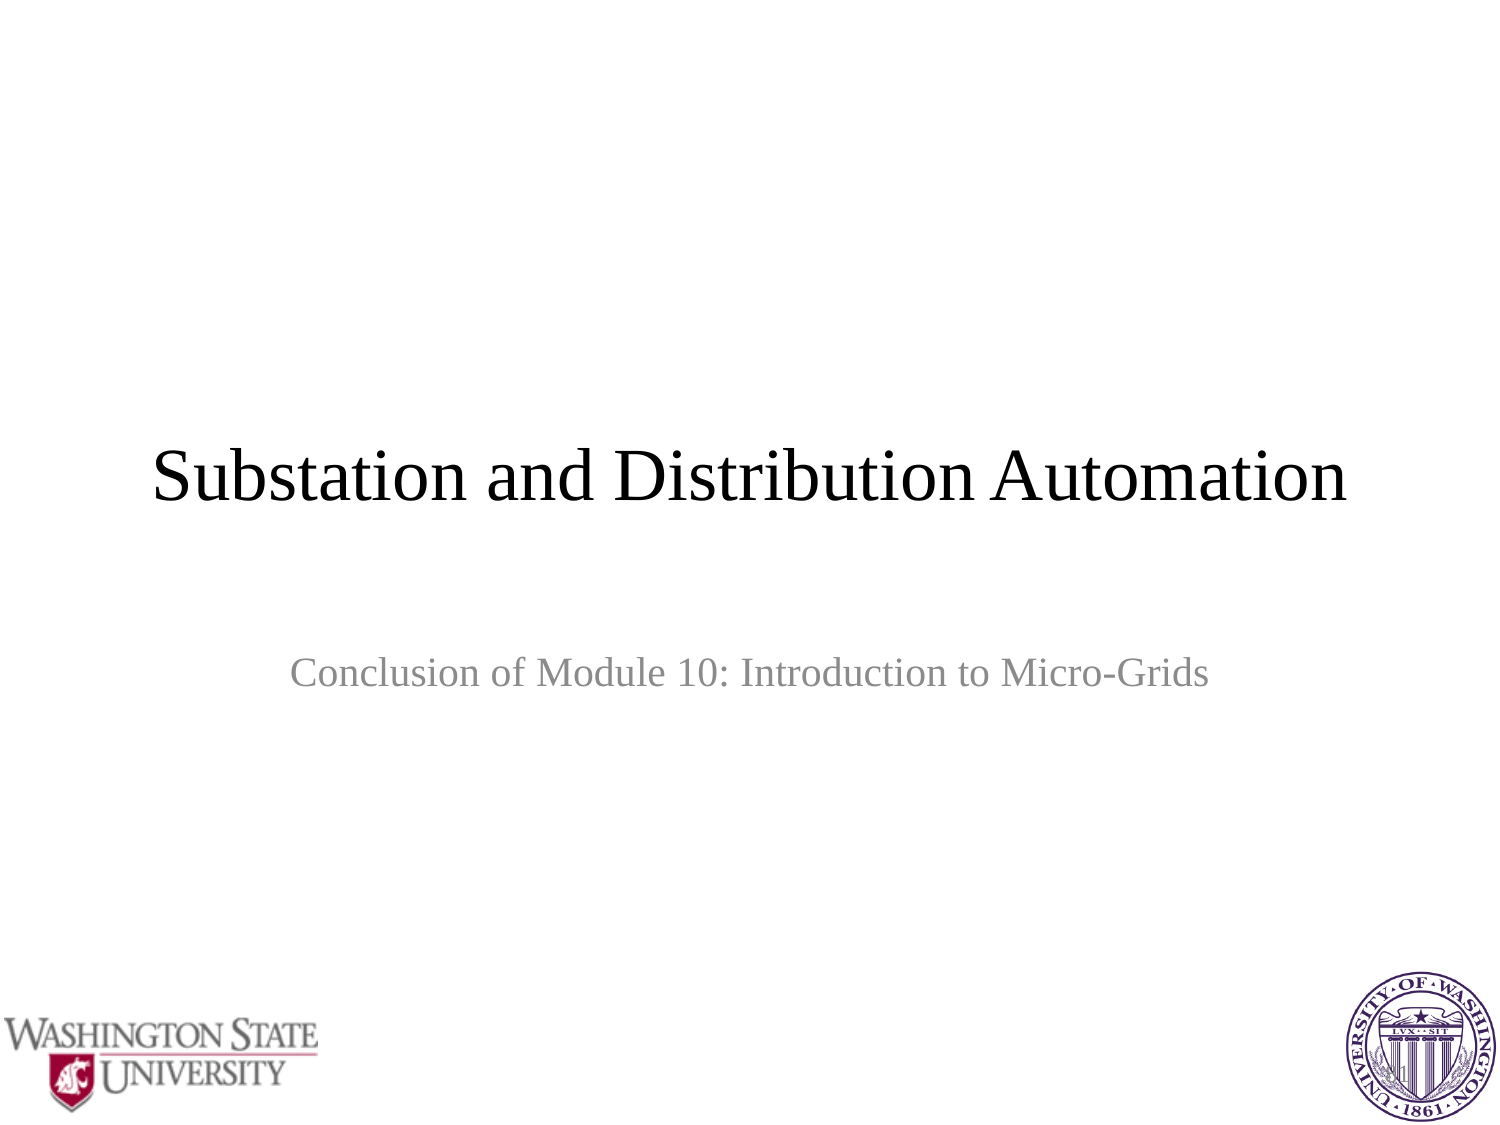

# Substation and Distribution Automation
Conclusion of Module 10: Introduction to Micro-Grids
81